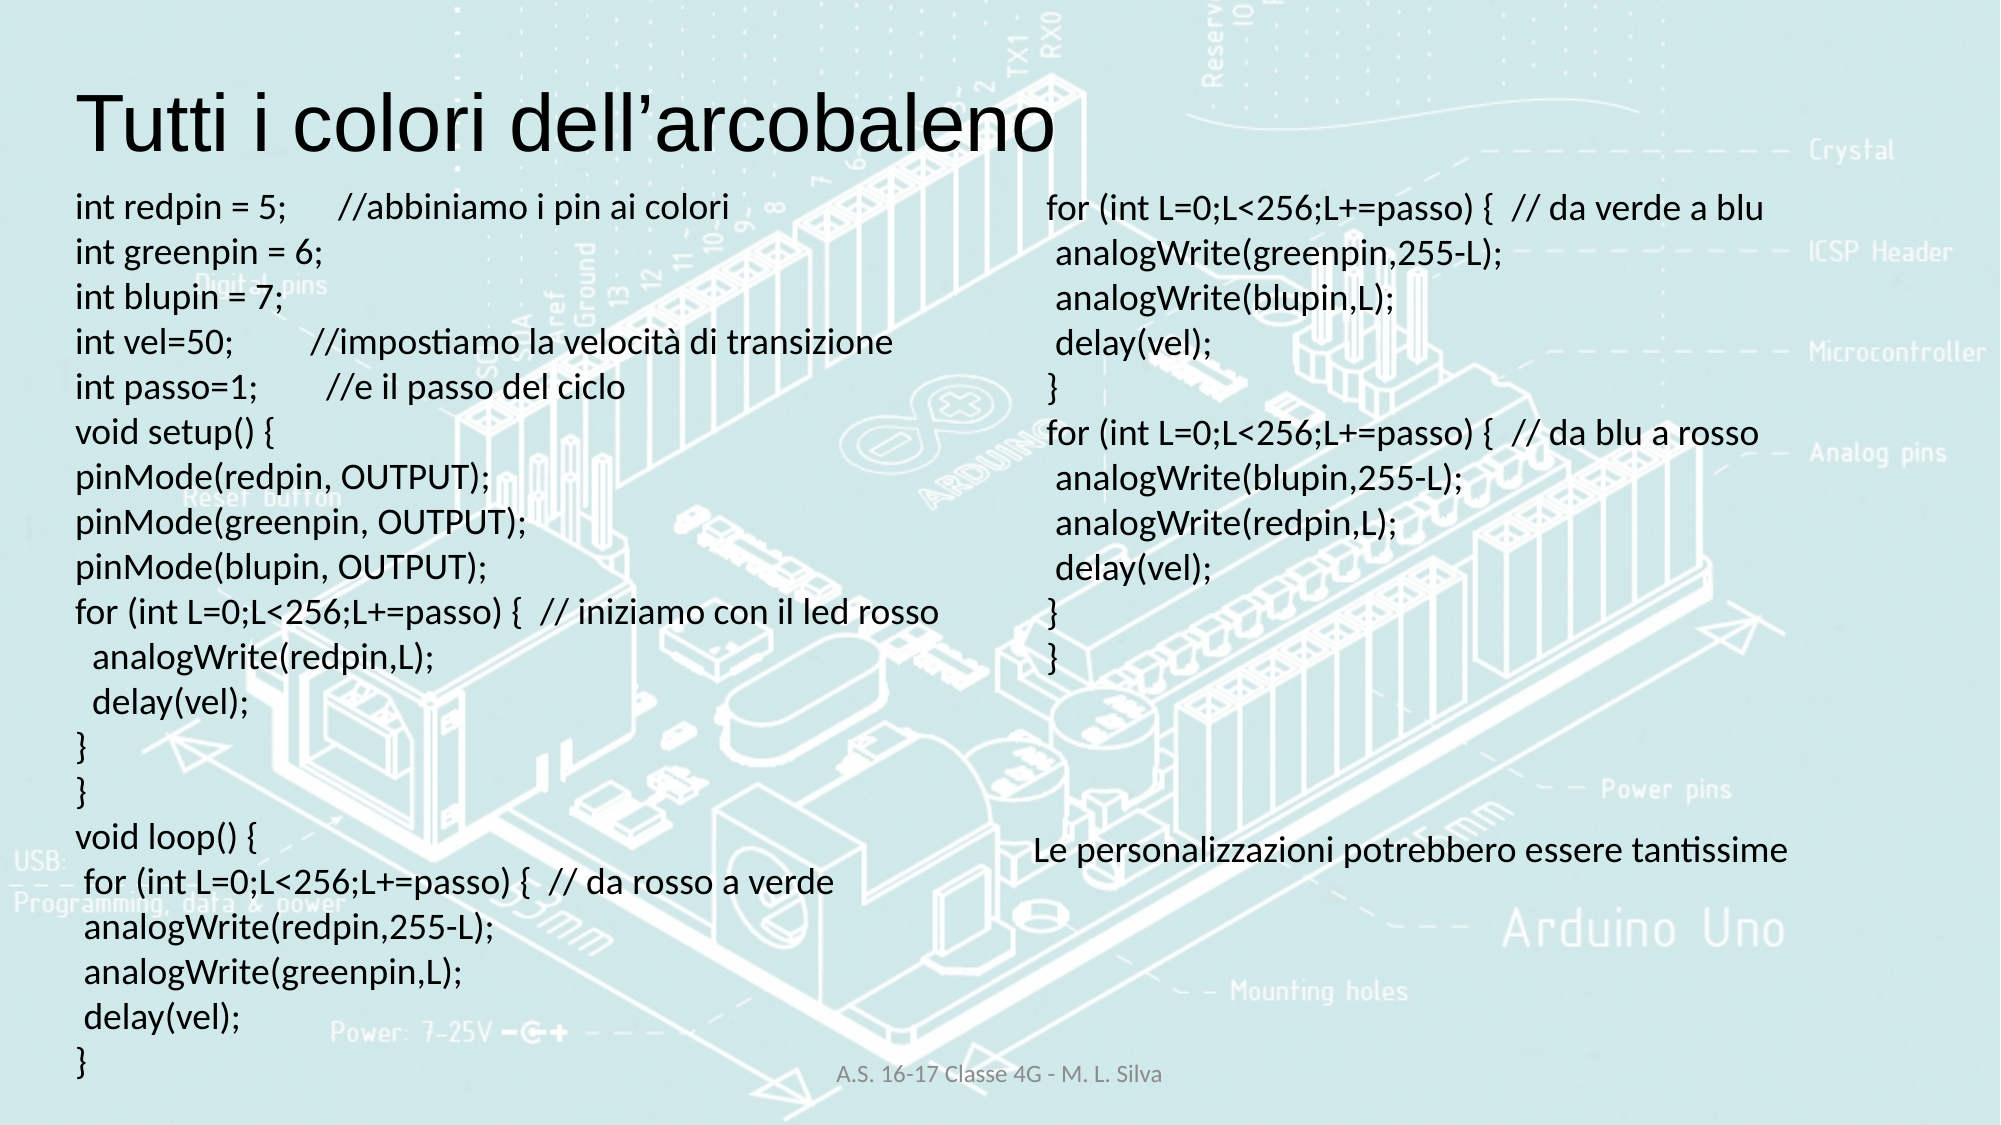

Tutti i colori dell’arcobaleno

int redpin = 5;      //abbiniamo i pin ai colori
int greenpin = 6;
int blupin = 7;
int vel=50;         //impostiamo la velocità di transizione
int passo=1;        //e il passo del ciclo
void setup() {
pinMode(redpin, OUTPUT);
pinMode(greenpin, OUTPUT);
pinMode(blupin, OUTPUT);
for (int L=0;L<256;L+=passo) {  // iniziamo con il led rosso
  analogWrite(redpin,L);
  delay(vel);
}
}
void loop() {
 for (int L=0;L<256;L+=passo) {  // da rosso a verde
 analogWrite(redpin,255-L);
 analogWrite(greenpin,L);
 delay(vel);
}

for (int L=0;L<256;L+=passo) {  // da verde a blu
 analogWrite(greenpin,255-L);
 analogWrite(blupin,L);
 delay(vel);
}
for (int L=0;L<256;L+=passo) {  // da blu a rosso
 analogWrite(blupin,255-L);
 analogWrite(redpin,L);
 delay(vel);
}
}
Le personalizzazioni potrebbero essere tantissime
A.S. 16-17 Classe 4G - M. L. Silva